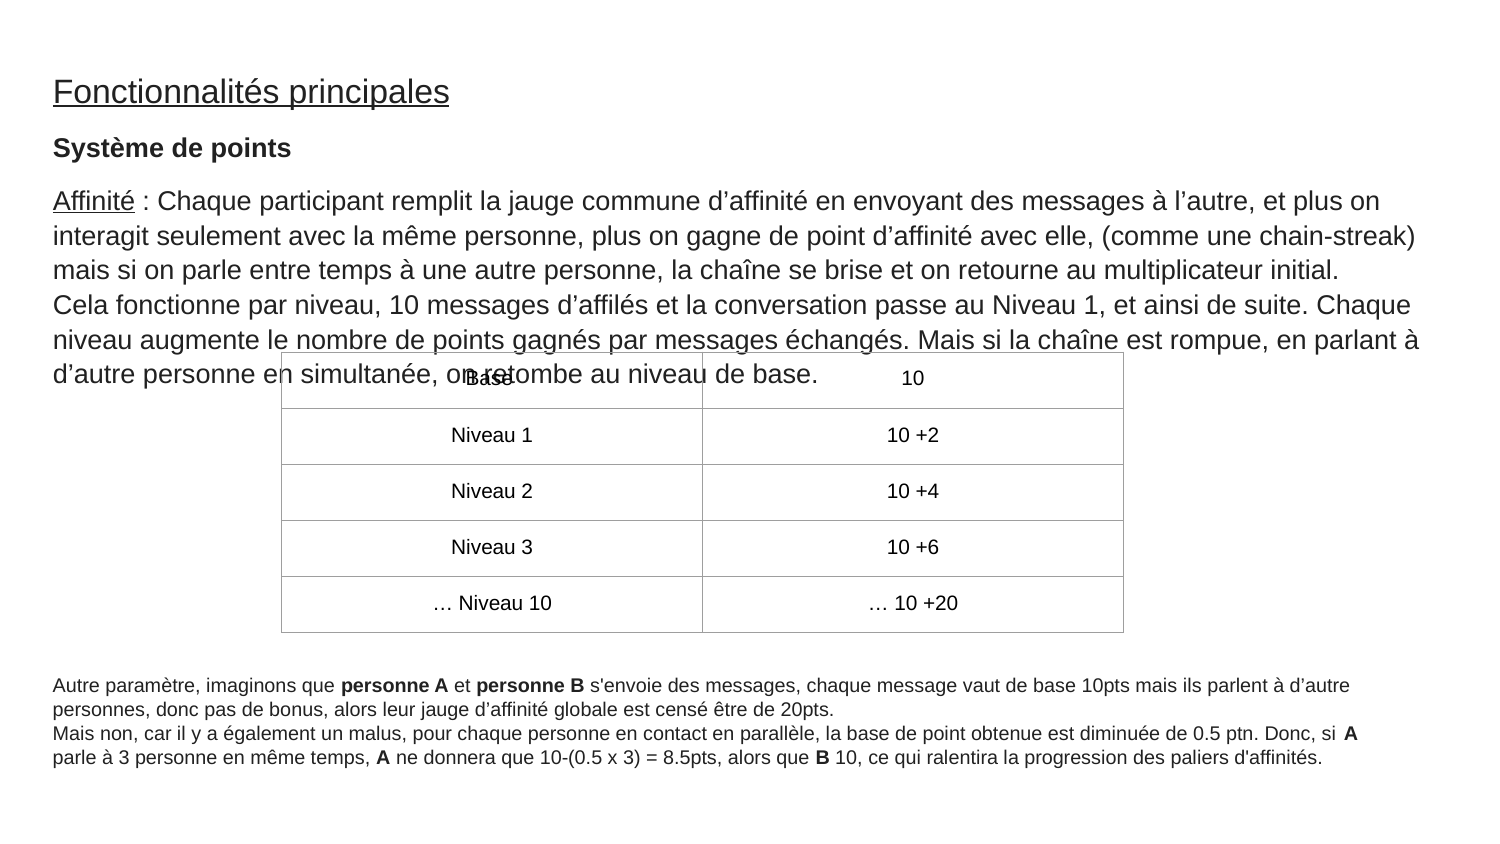

Fonctionnalités principales
Système de points
Affinité : Chaque participant remplit la jauge commune d’affinité en envoyant des messages à l’autre, et plus on interagit seulement avec la même personne, plus on gagne de point d’affinité avec elle, (comme une chain-streak) mais si on parle entre temps à une autre personne, la chaîne se brise et on retourne au multiplicateur initial.
Cela fonctionne par niveau, 10 messages d’affilés et la conversation passe au Niveau 1, et ainsi de suite. Chaque niveau augmente le nombre de points gagnés par messages échangés. Mais si la chaîne est rompue, en parlant à d’autre personne en simultanée, on retombe au niveau de base.

| Base | 10 |
| --- | --- |
| Niveau 1 | 10 +2 |
| Niveau 2 | 10 +4 |
| Niveau 3 | 10 +6 |
| … Niveau 10 | … 10 +20 |
Autre paramètre, imaginons que personne A et personne B s'envoie des messages, chaque message vaut de base 10pts mais ils parlent à d’autre personnes, donc pas de bonus, alors leur jauge d’affinité globale est censé être de 20pts.
Mais non, car il y a également un malus, pour chaque personne en contact en parallèle, la base de point obtenue est diminuée de 0.5 ptn. Donc, si A parle à 3 personne en même temps, A ne donnera que 10-(0.5 x 3) = 8.5pts, alors que B 10, ce qui ralentira la progression des paliers d'affinités.